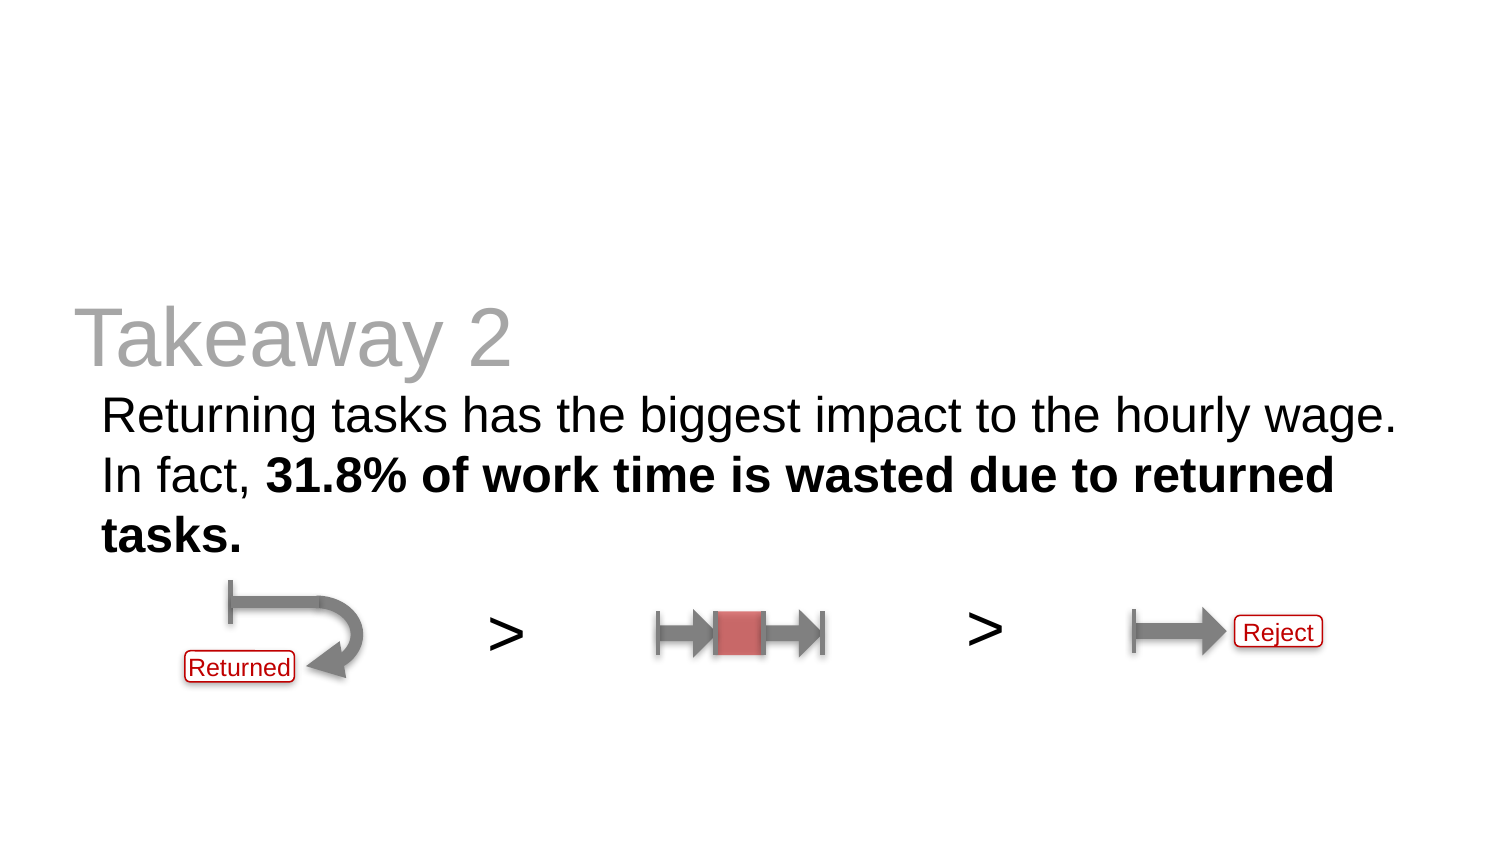

Takeaway 2
Returning tasks has the biggest impact to the hourly wage. In fact, 31.8% of work time is wasted due to returned tasks.
>

Returned
>

Reject